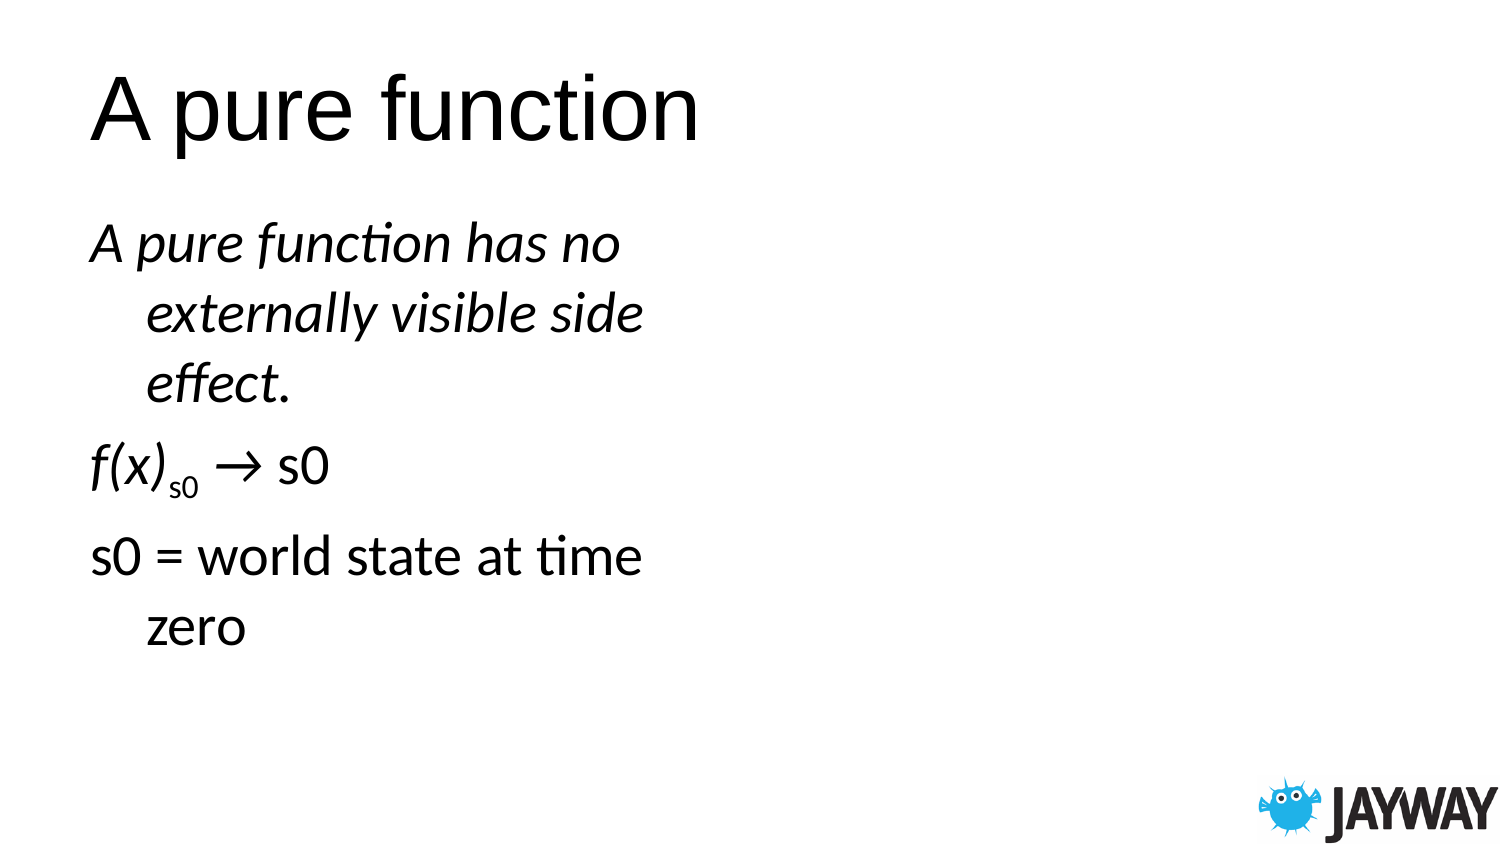

# A pure function
A pure function has no externally visible side effect.
f(x)s0 → s0
s0 = world state at time zero